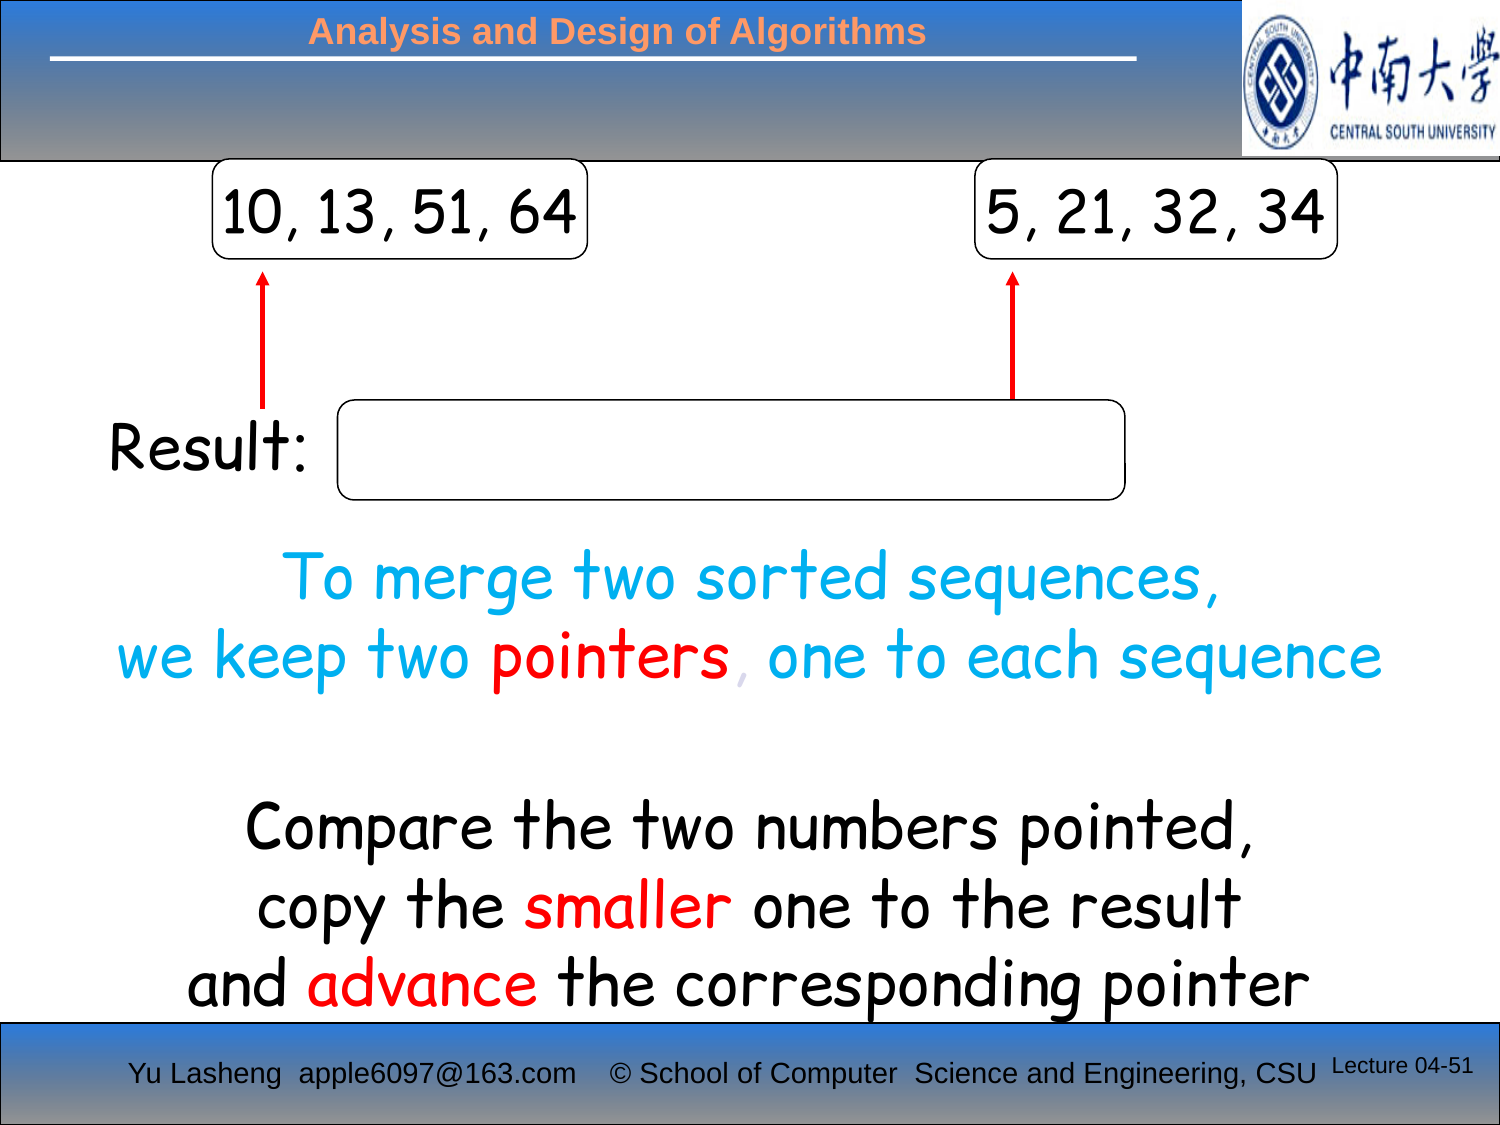

10, 13, 51, 64
5, 21, 32, 34

Result:

To merge two sorted sequences,
we keep two pointers, one to each sequence
Compare the two numbers pointed,
copy the smaller one to the result
and advance the corresponding pointer
Lecture 04-51